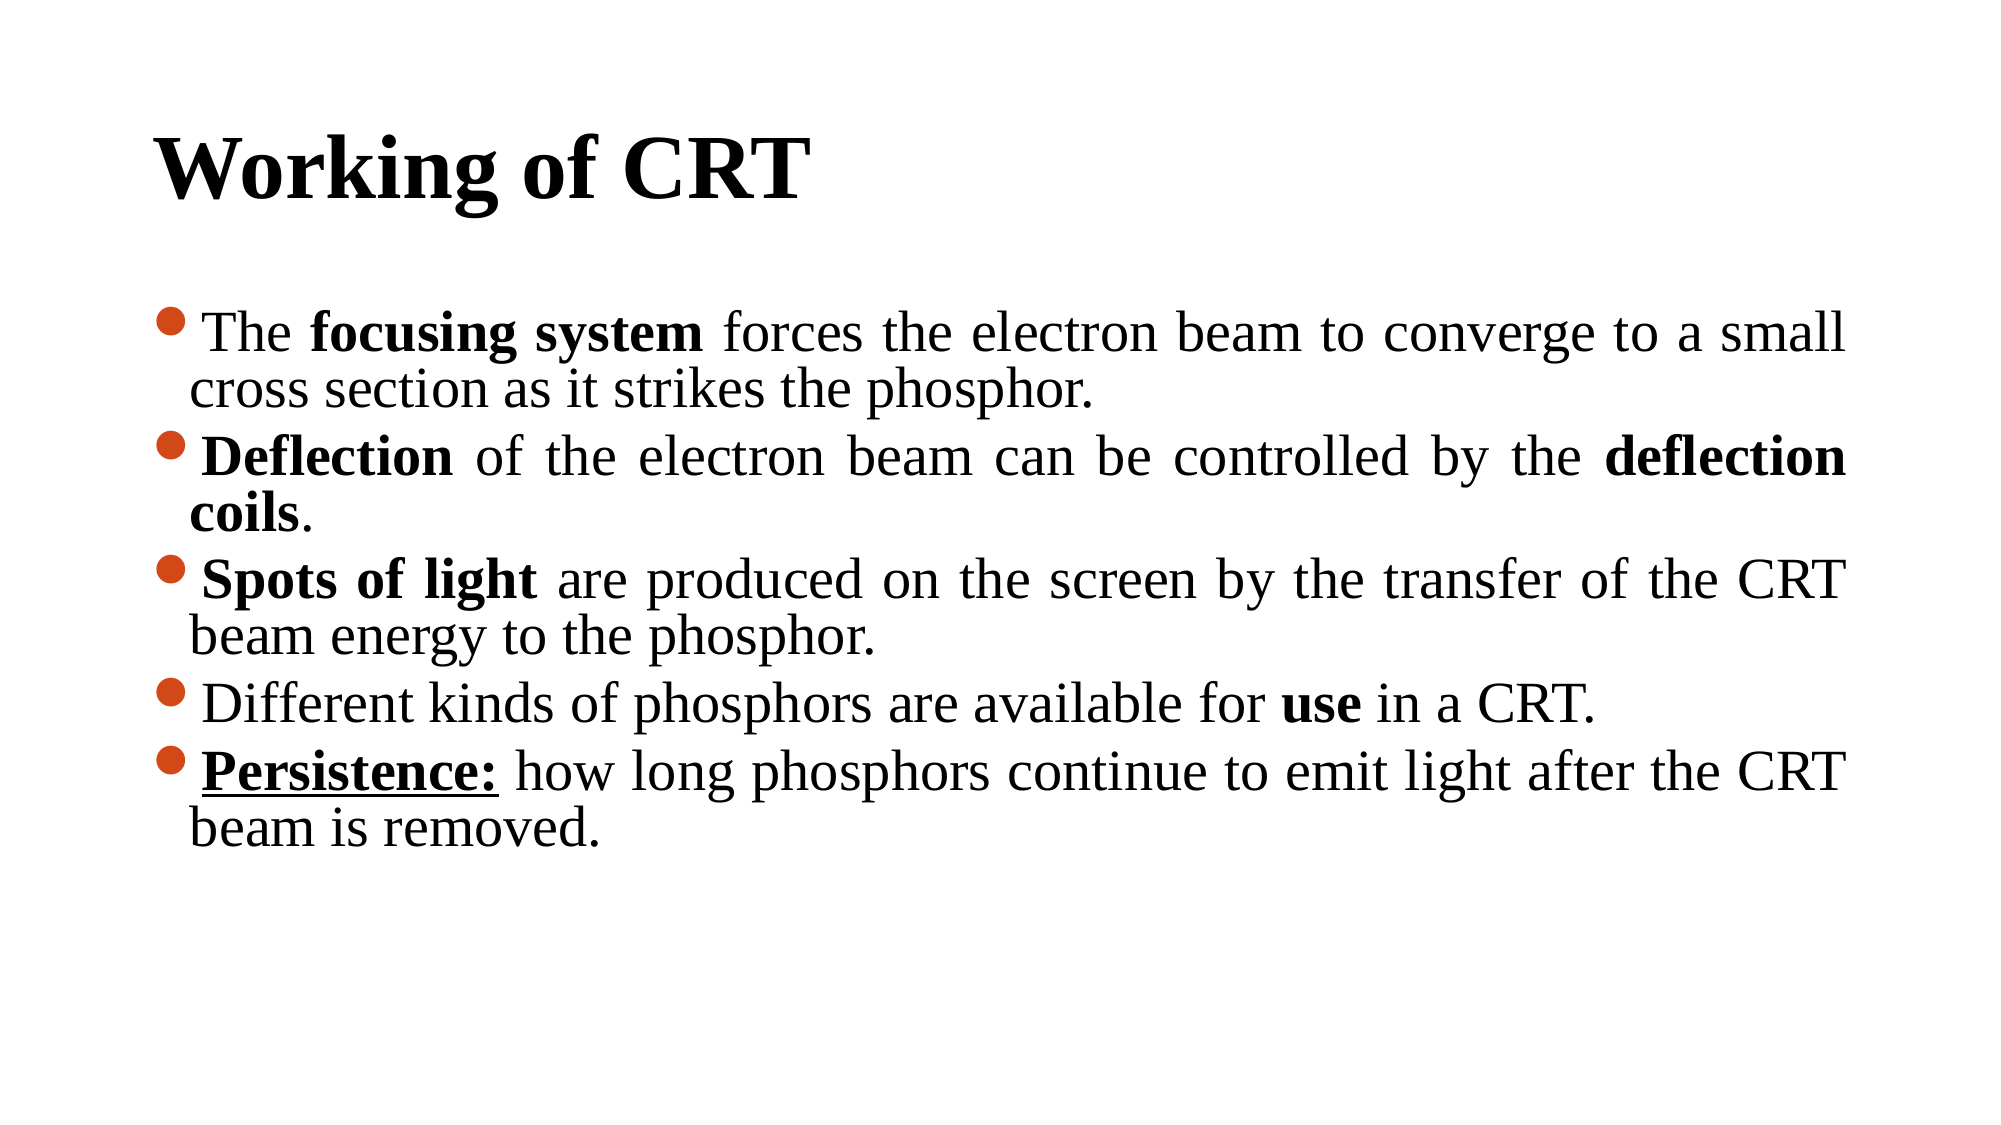

# Working of CRT
The focusing system forces the electron beam to converge to a small cross section as it strikes the phosphor.
Deflection of the electron beam can be controlled by the deflection coils.
Spots of light are produced on the screen by the transfer of the CRT beam energy to the phosphor.
Different kinds of phosphors are available for use in a CRT.
Persistence: how long phosphors continue to emit light after the CRT beam is removed.